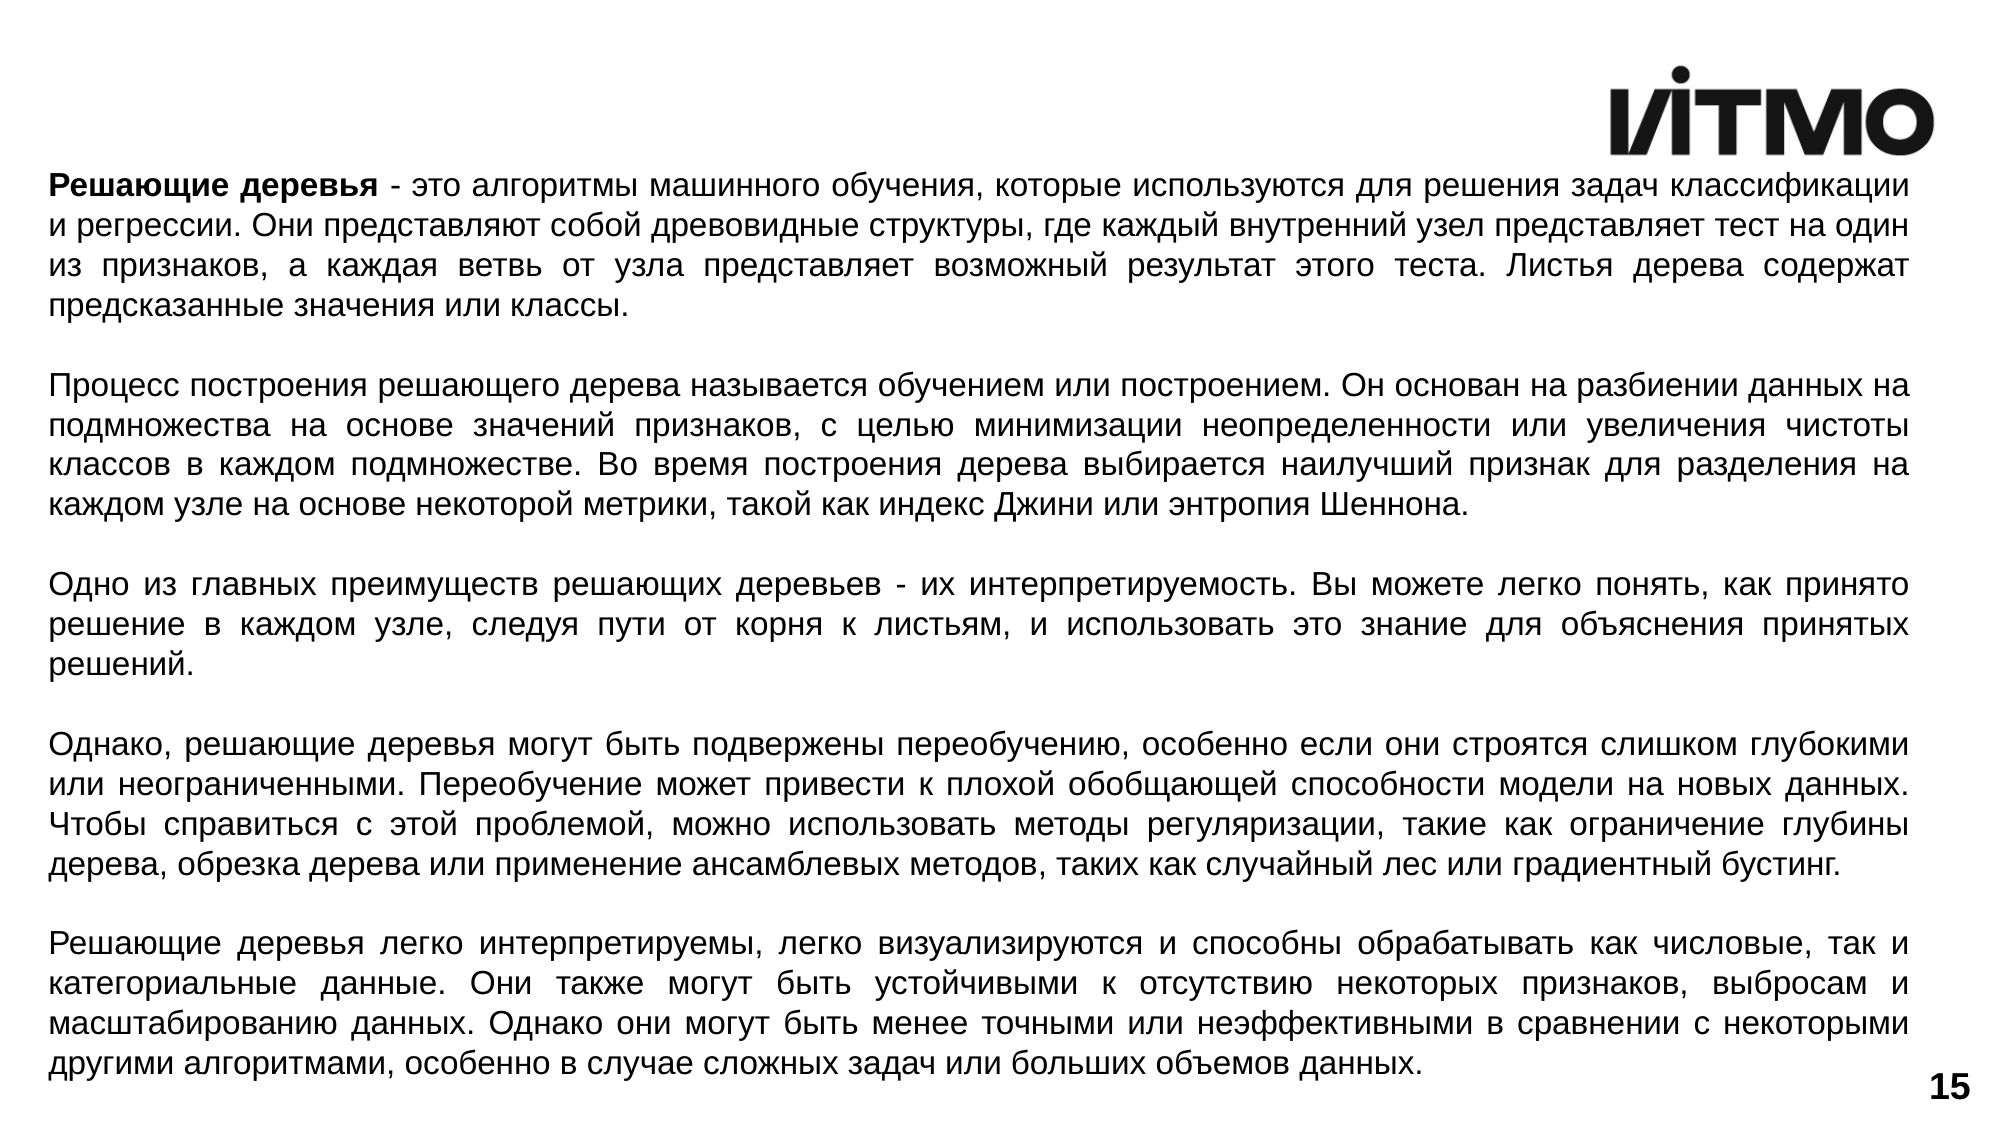

Решающие деревья - это алгоритмы машинного обучения, которые используются для решения задач классификации и регрессии. Они представляют собой древовидные структуры, где каждый внутренний узел представляет тест на один из признаков, а каждая ветвь от узла представляет возможный результат этого теста. Листья дерева содержат предсказанные значения или классы.

Процесс построения решающего дерева называется обучением или построением. Он основан на разбиении данных на подмножества на основе значений признаков, с целью минимизации неопределенности или увеличения чистоты классов в каждом подмножестве. Во время построения дерева выбирается наилучший признак для разделения на каждом узле на основе некоторой метрики, такой как индекс Джини или энтропия Шеннона.

Одно из главных преимуществ решающих деревьев - их интерпретируемость. Вы можете легко понять, как принято решение в каждом узле, следуя пути от корня к листьям, и использовать это знание для объяснения принятых решений.

Однако, решающие деревья могут быть подвержены переобучению, особенно если они строятся слишком глубокими или неограниченными. Переобучение может привести к плохой обобщающей способности модели на новых данных. Чтобы справиться с этой проблемой, можно использовать методы регуляризации, такие как ограничение глубины дерева, обрезка дерева или применение ансамблевых методов, таких как случайный лес или градиентный бустинг.

Решающие деревья легко интерпретируемы, легко визуализируются и способны обрабатывать как числовые, так и категориальные данные. Они также могут быть устойчивыми к отсутствию некоторых признаков, выбросам и масштабированию данных. Однако они могут быть менее точными или неэффективными в сравнении с некоторыми другими алгоритмами, особенно в случае сложных задач или больших объемов данных.
15